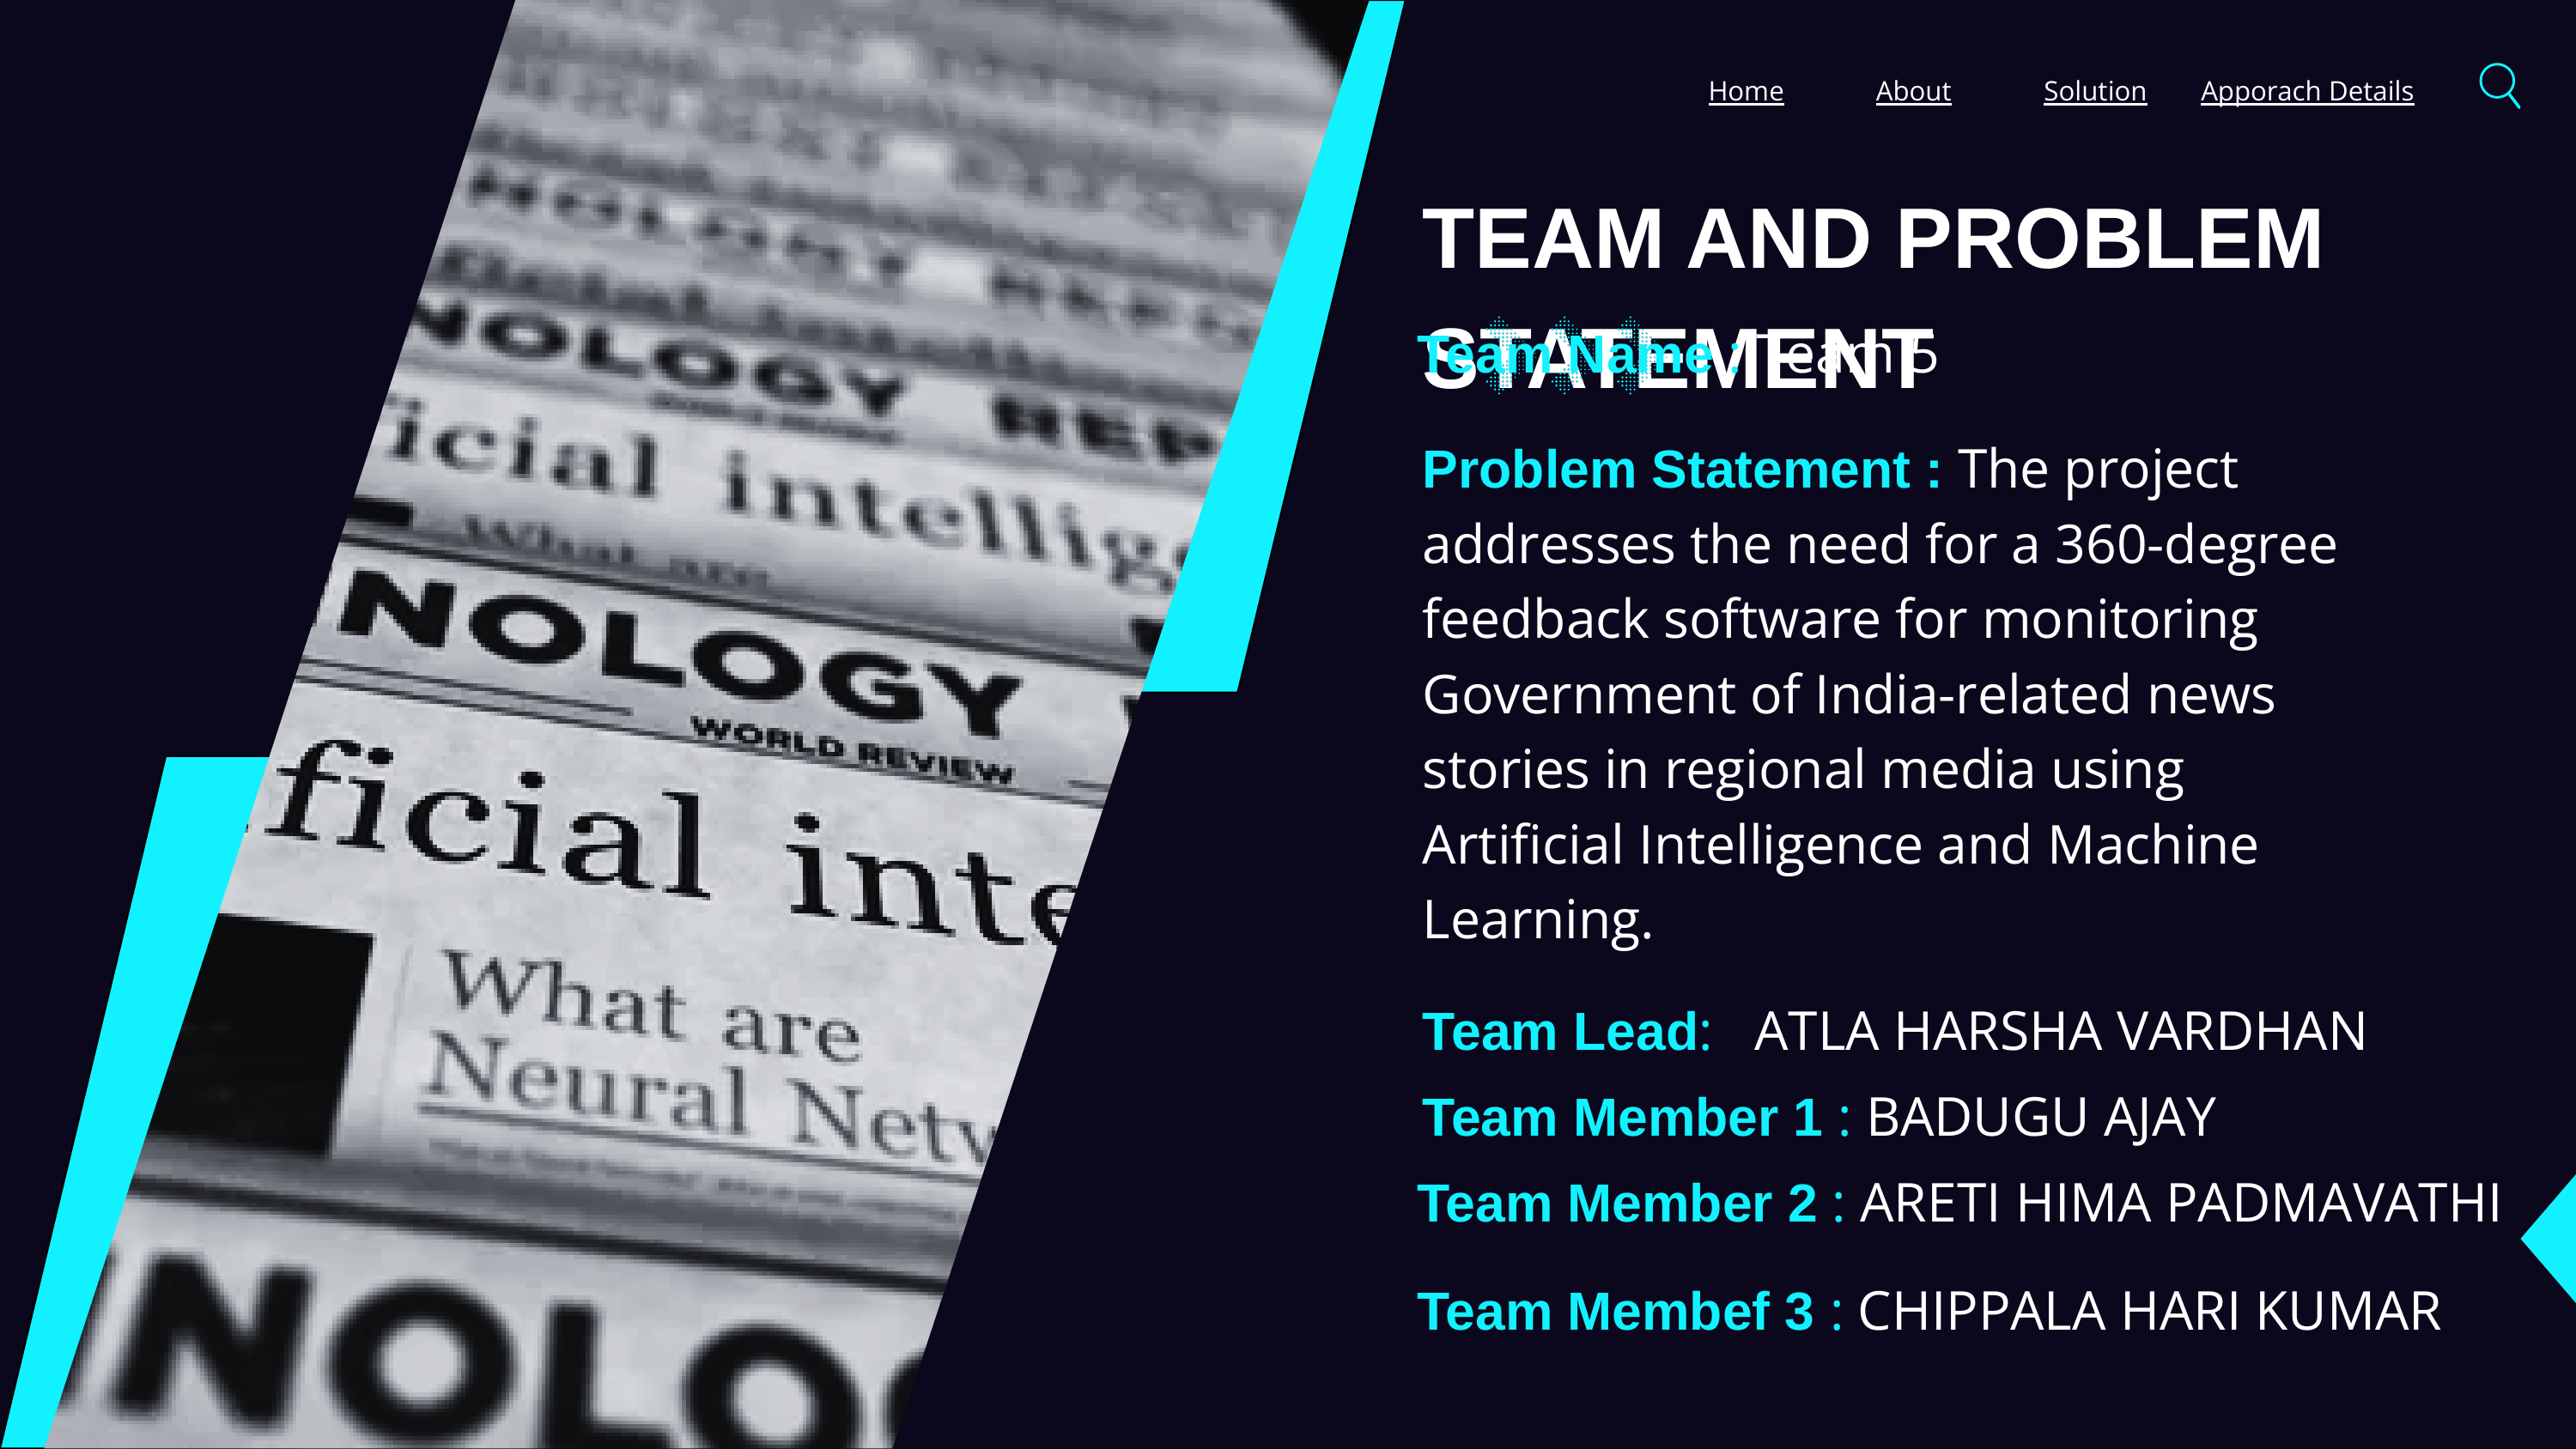

Home
About
Solution
Apporach Details
TEAM AND PROBLEM STATEMENT
Team Name : Team 5

Problem Statement : The project addresses the need for a 360-degree feedback software for monitoring Government of India-related news stories in regional media using Artificial Intelligence and Machine Learning.

Team Lead:   ATLA HARSHA VARDHAN
Team Member 1 : BADUGU AJAY
Team Member 2 : ARETI HIMA PADMAVATHI

Team Membef 3 : CHIPPALA HARI KUMAR